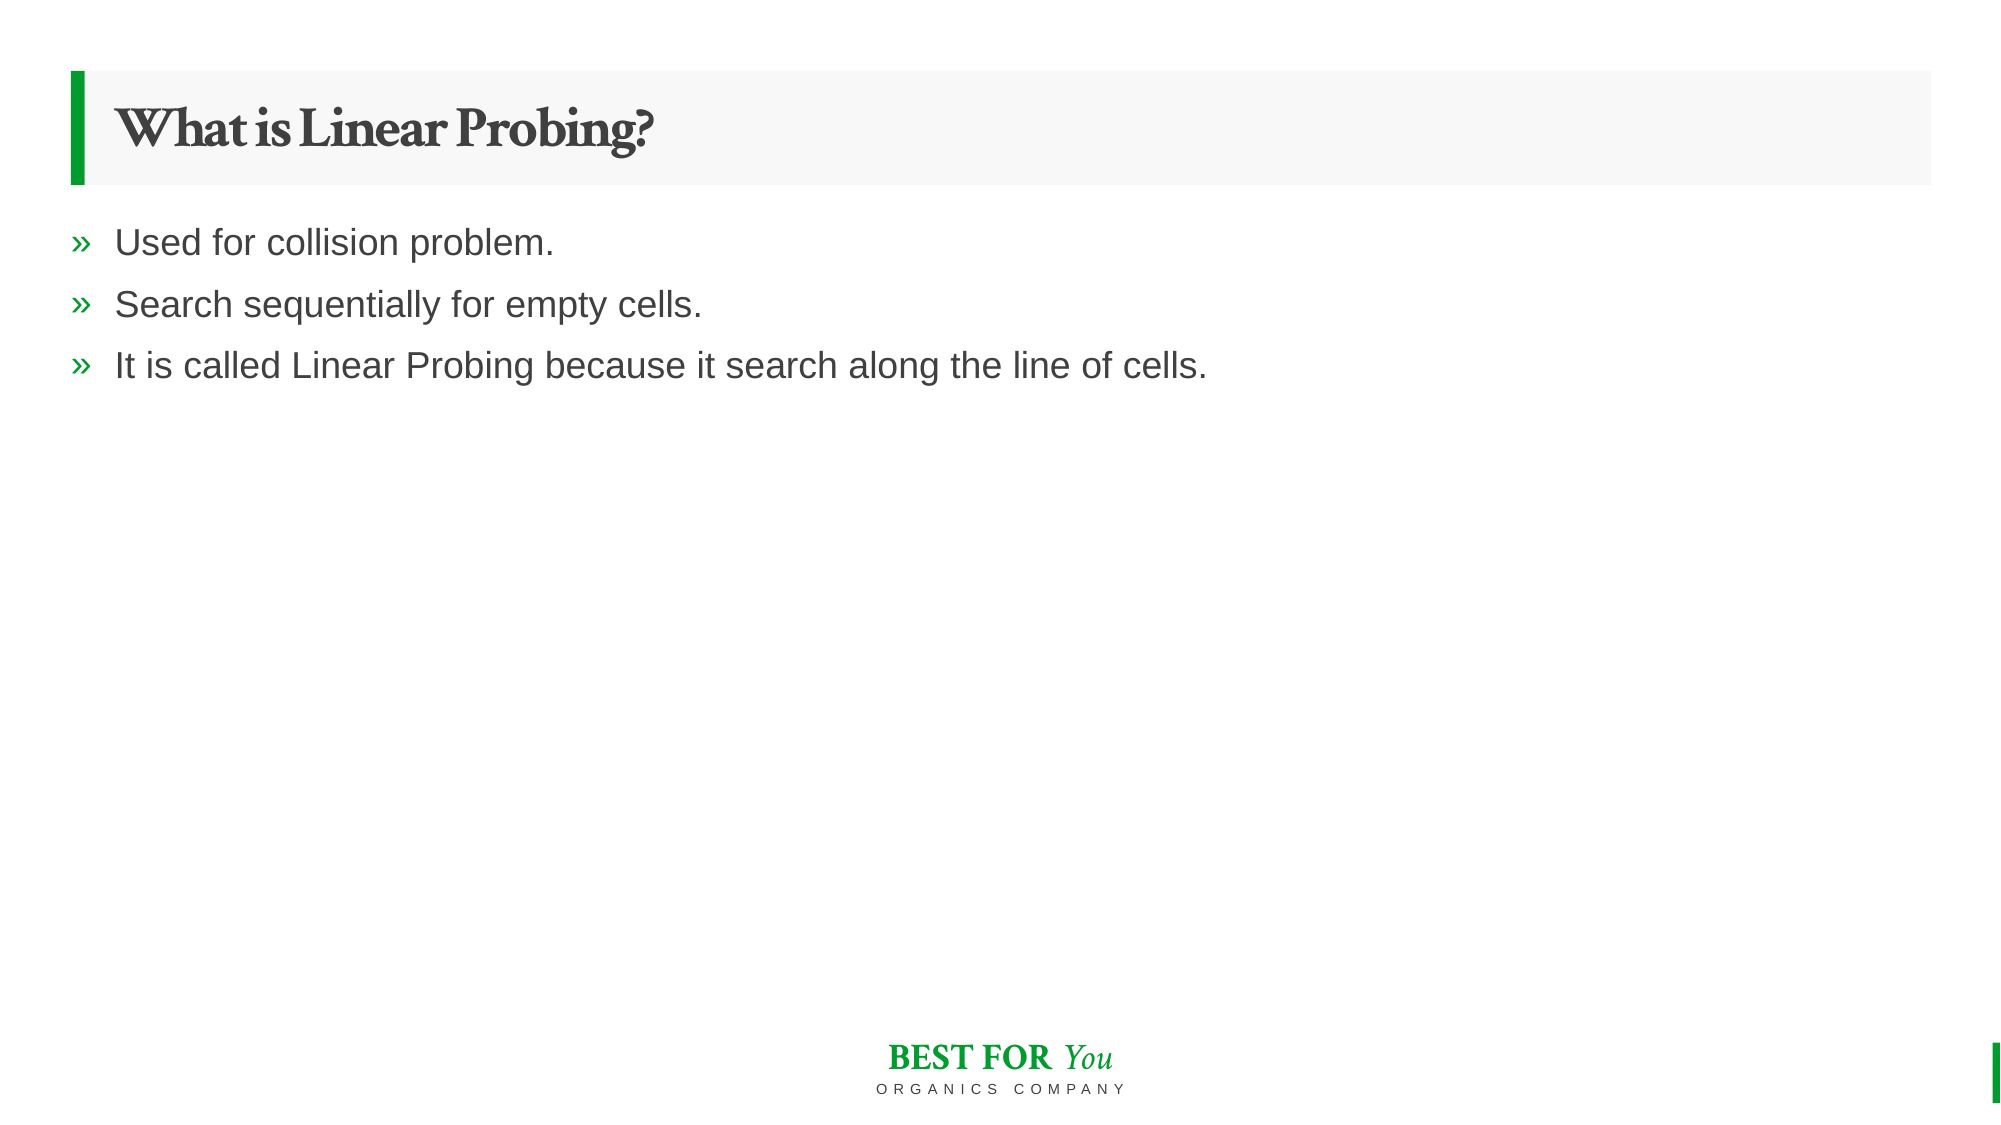

# What is Linear Probing?
Used for collision problem.
Search sequentially for empty cells.
It is called Linear Probing because it search along the line of cells.